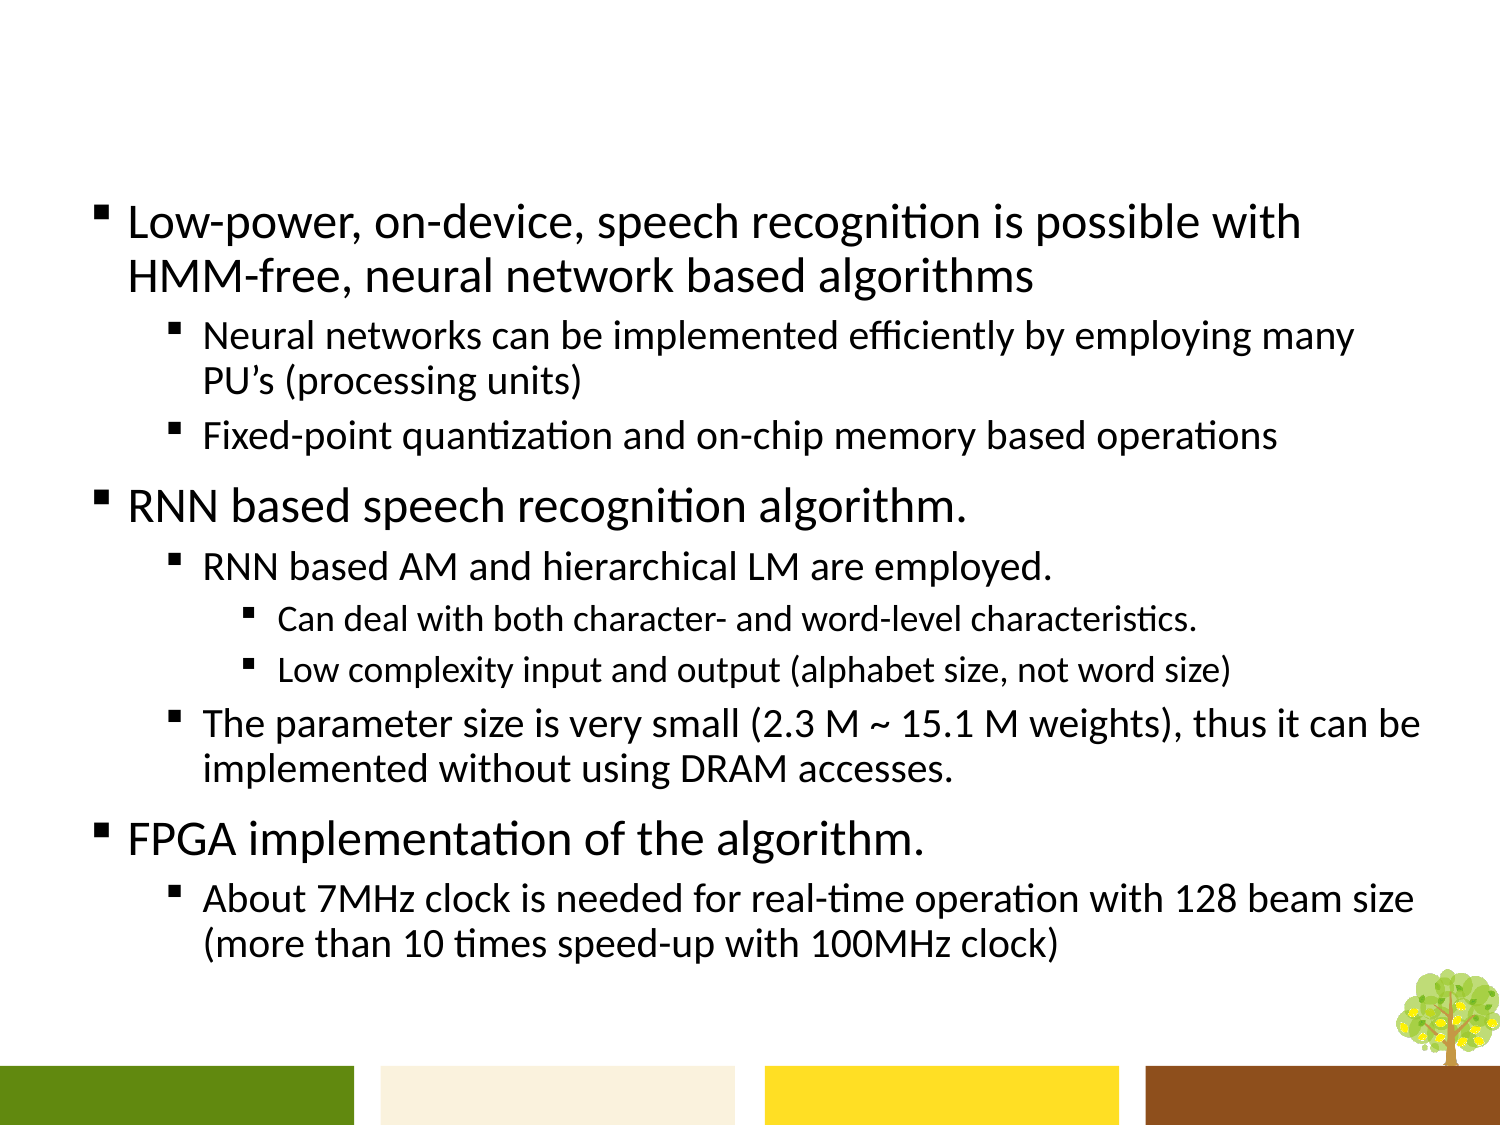

#
Low-power, on-device, speech recognition is possible with HMM-free, neural network based algorithms
Neural networks can be implemented efficiently by employing many PU’s (processing units)
Fixed-point quantization and on-chip memory based operations
RNN based speech recognition algorithm.
RNN based AM and hierarchical LM are employed.
Can deal with both character- and word-level characteristics.
Low complexity input and output (alphabet size, not word size)
The parameter size is very small (2.3 M ~ 15.1 M weights), thus it can be implemented without using DRAM accesses.
FPGA implementation of the algorithm.
About 7MHz clock is needed for real-time operation with 128 beam size (more than 10 times speed-up with 100MHz clock)